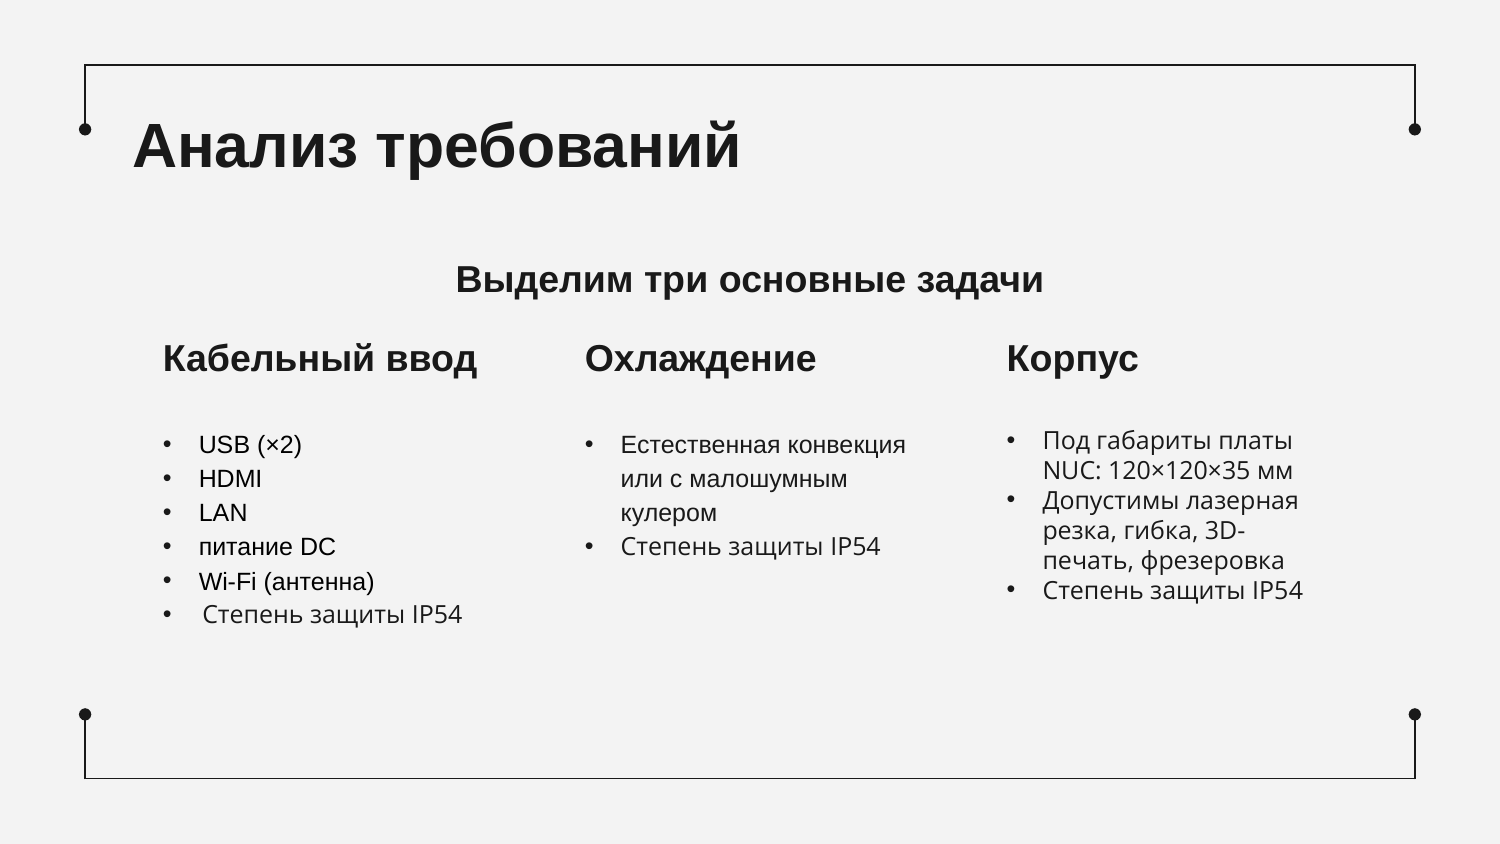

Анализ требований
Выделим три основные задачи
Кабельный ввод
Охлаждение
Корпус
USB (×2)
HDMI
LAN
питание DC
Wi-Fi (антенна)
Степень защиты IP54

Естественная конвекция или с малошумным кулером
Степень защиты IP54
Под габариты платы NUC: 120×120×35 мм
Допустимы лазерная резка, гибка, 3D-печать, фрезеровка
Степень защиты IP54